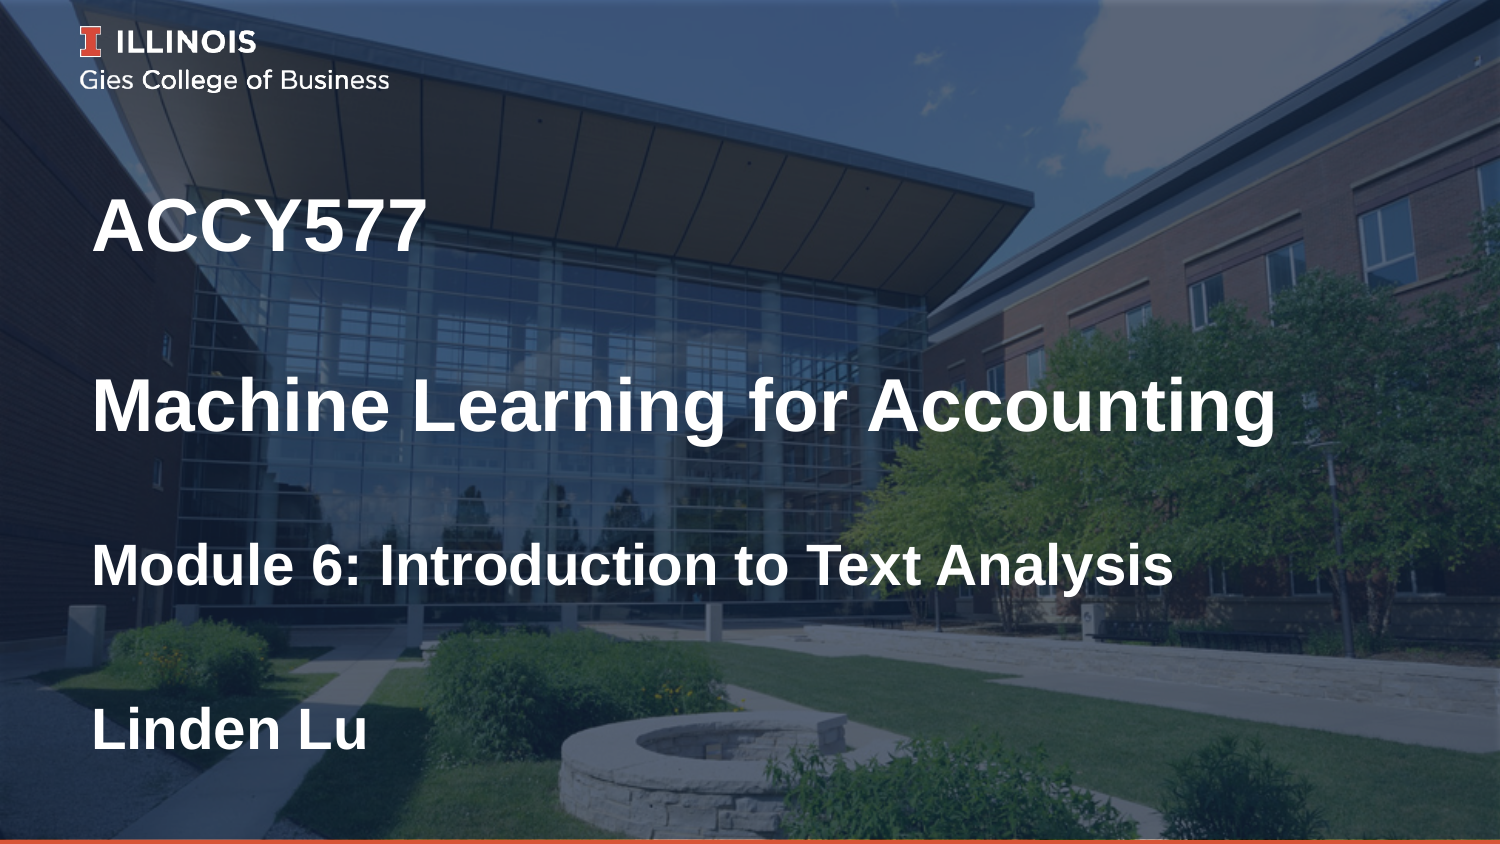

# ACCY577 Machine Learning for Accounting
Module 6: Introduction to Text Analysis

Linden Lu